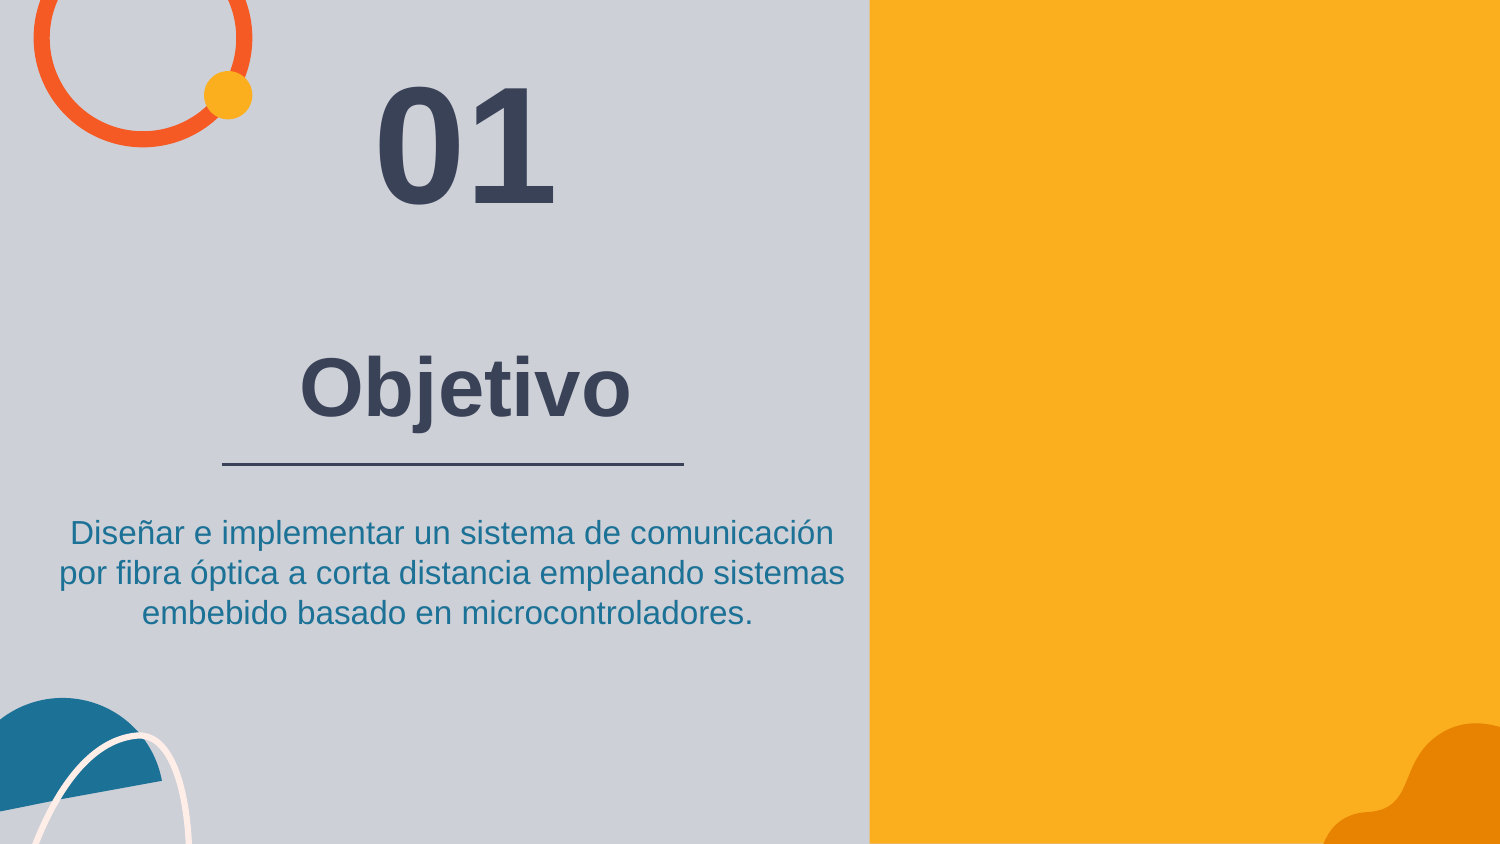

01

# Objetivo
Diseñar e implementar un sistema de comunicación por fibra óptica a corta distancia empleando sistemas embebido basado en microcontroladores.